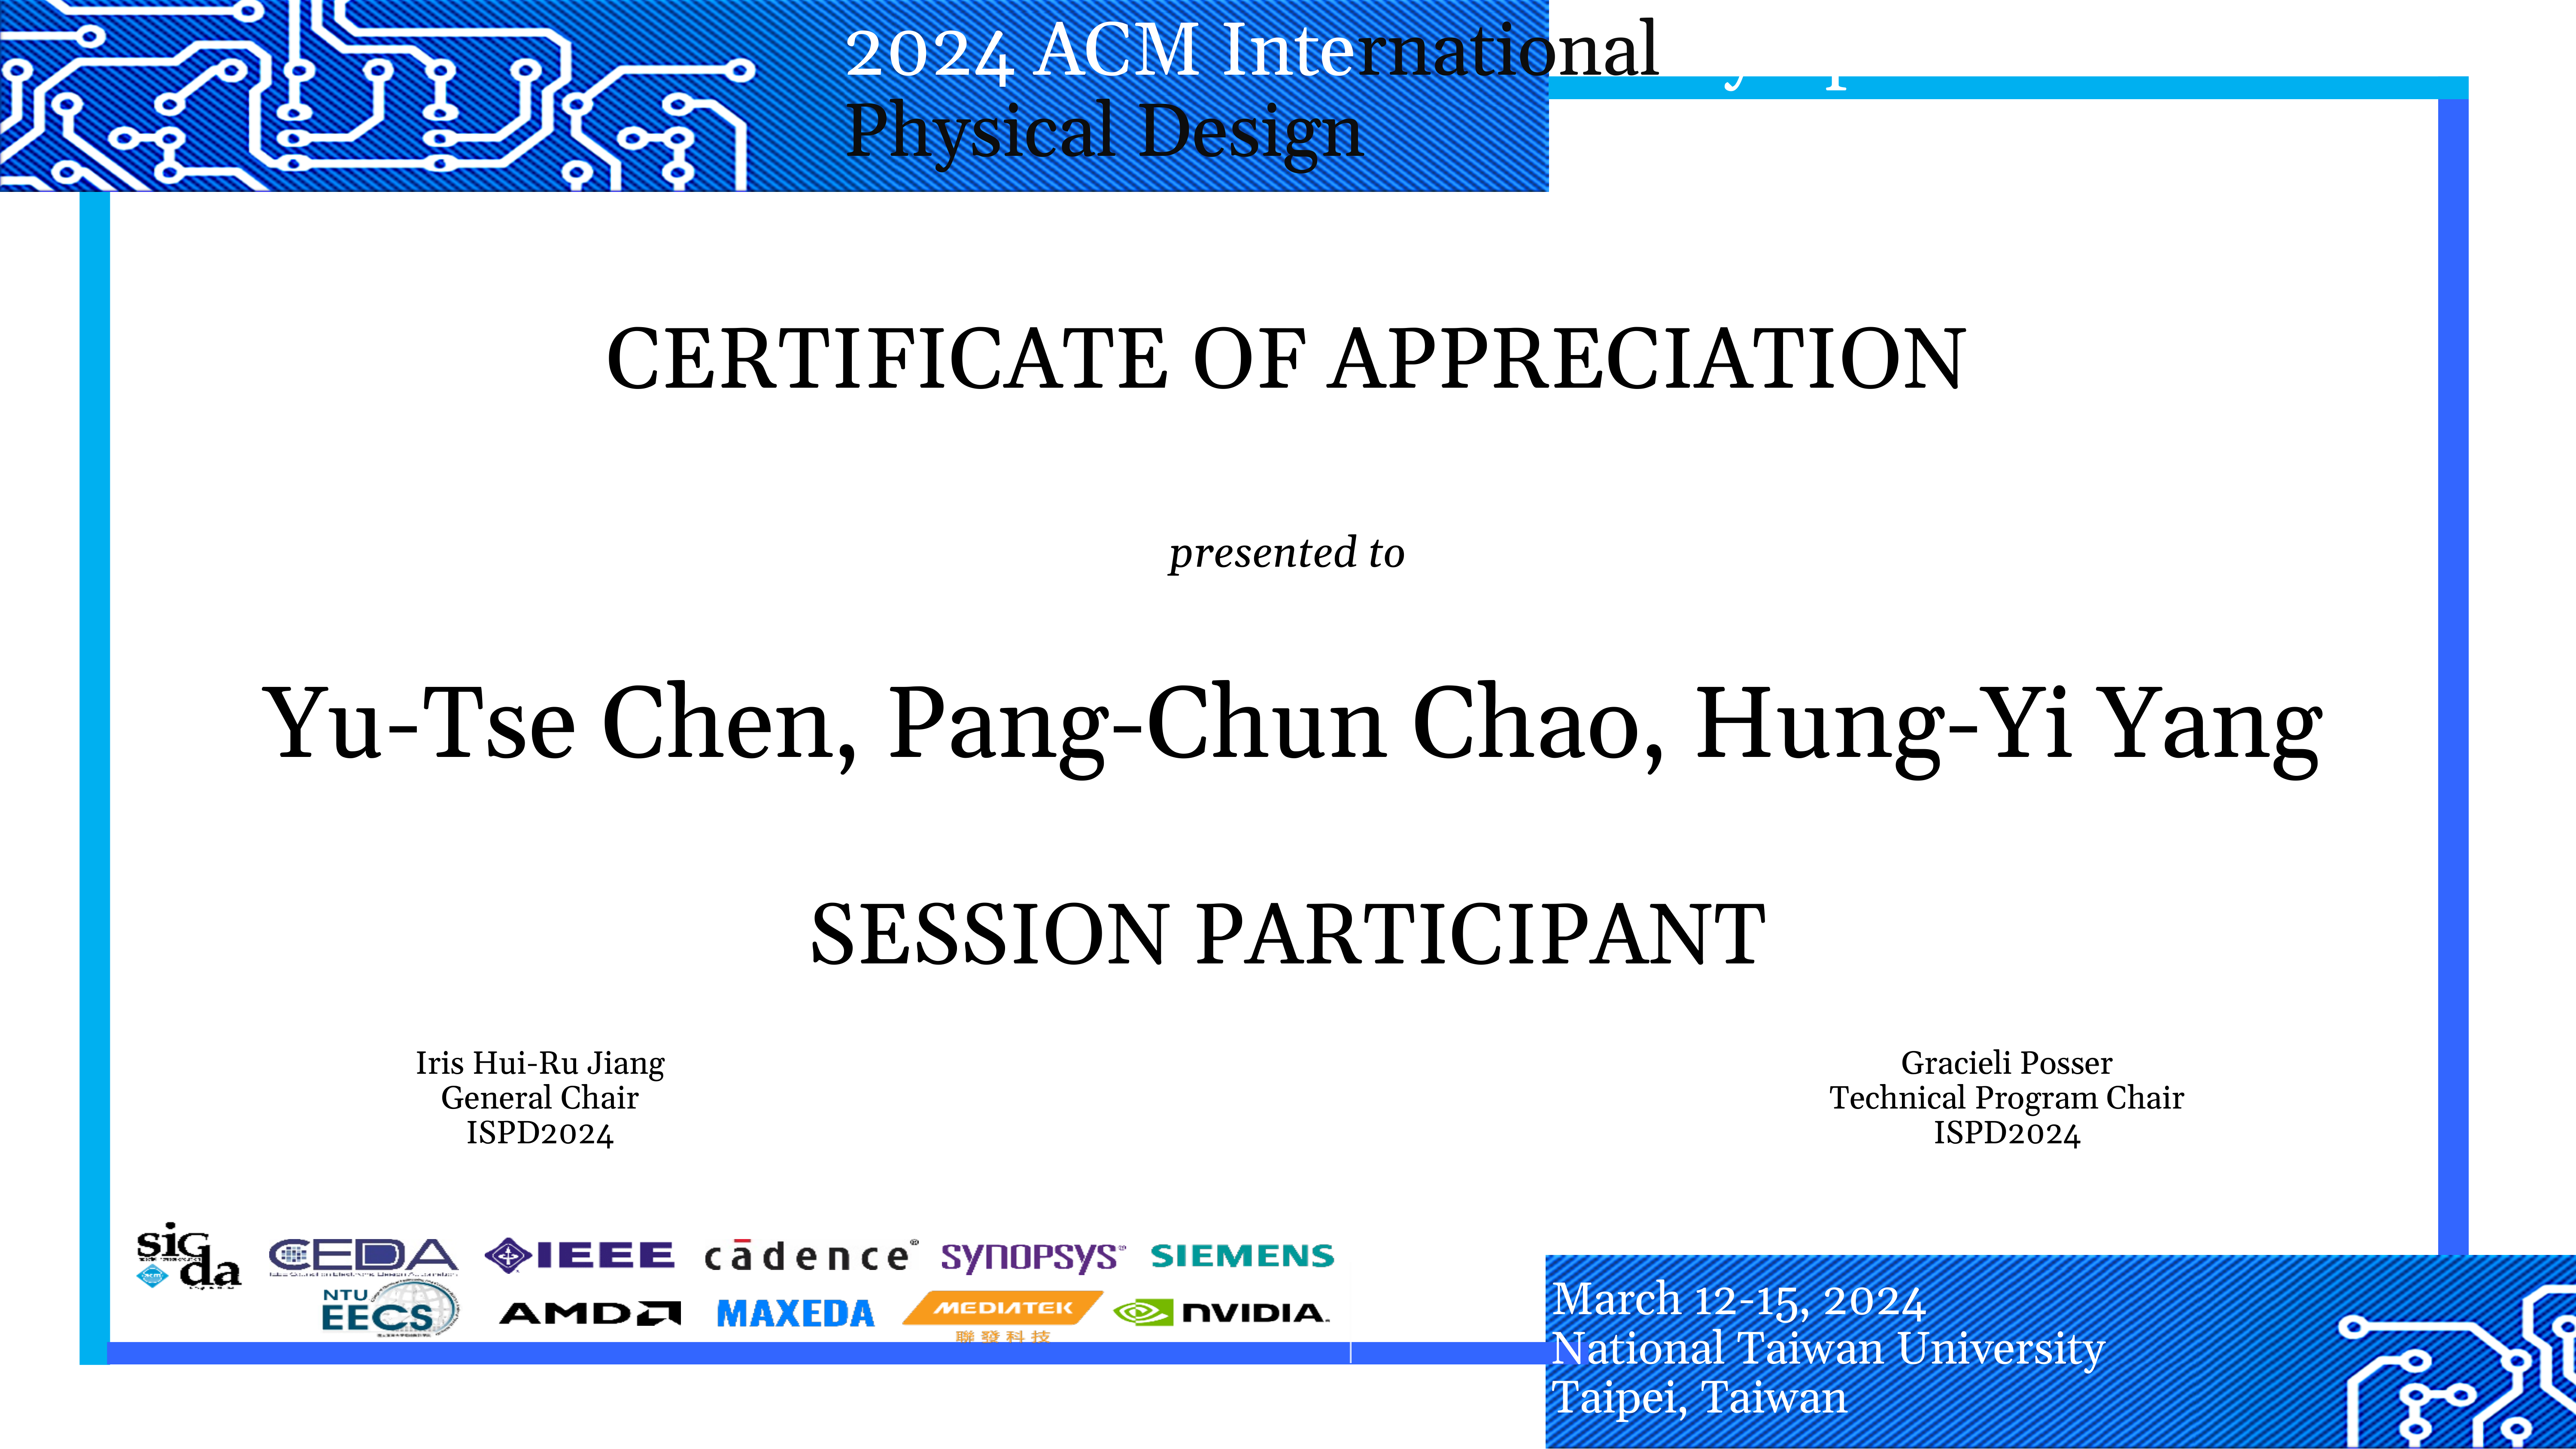

CERTIFICATE OF APPRECIATION
presented to
Yu-Tse Chen, Pang-Chun Chao, Hung-Yi Yang
Session Participant